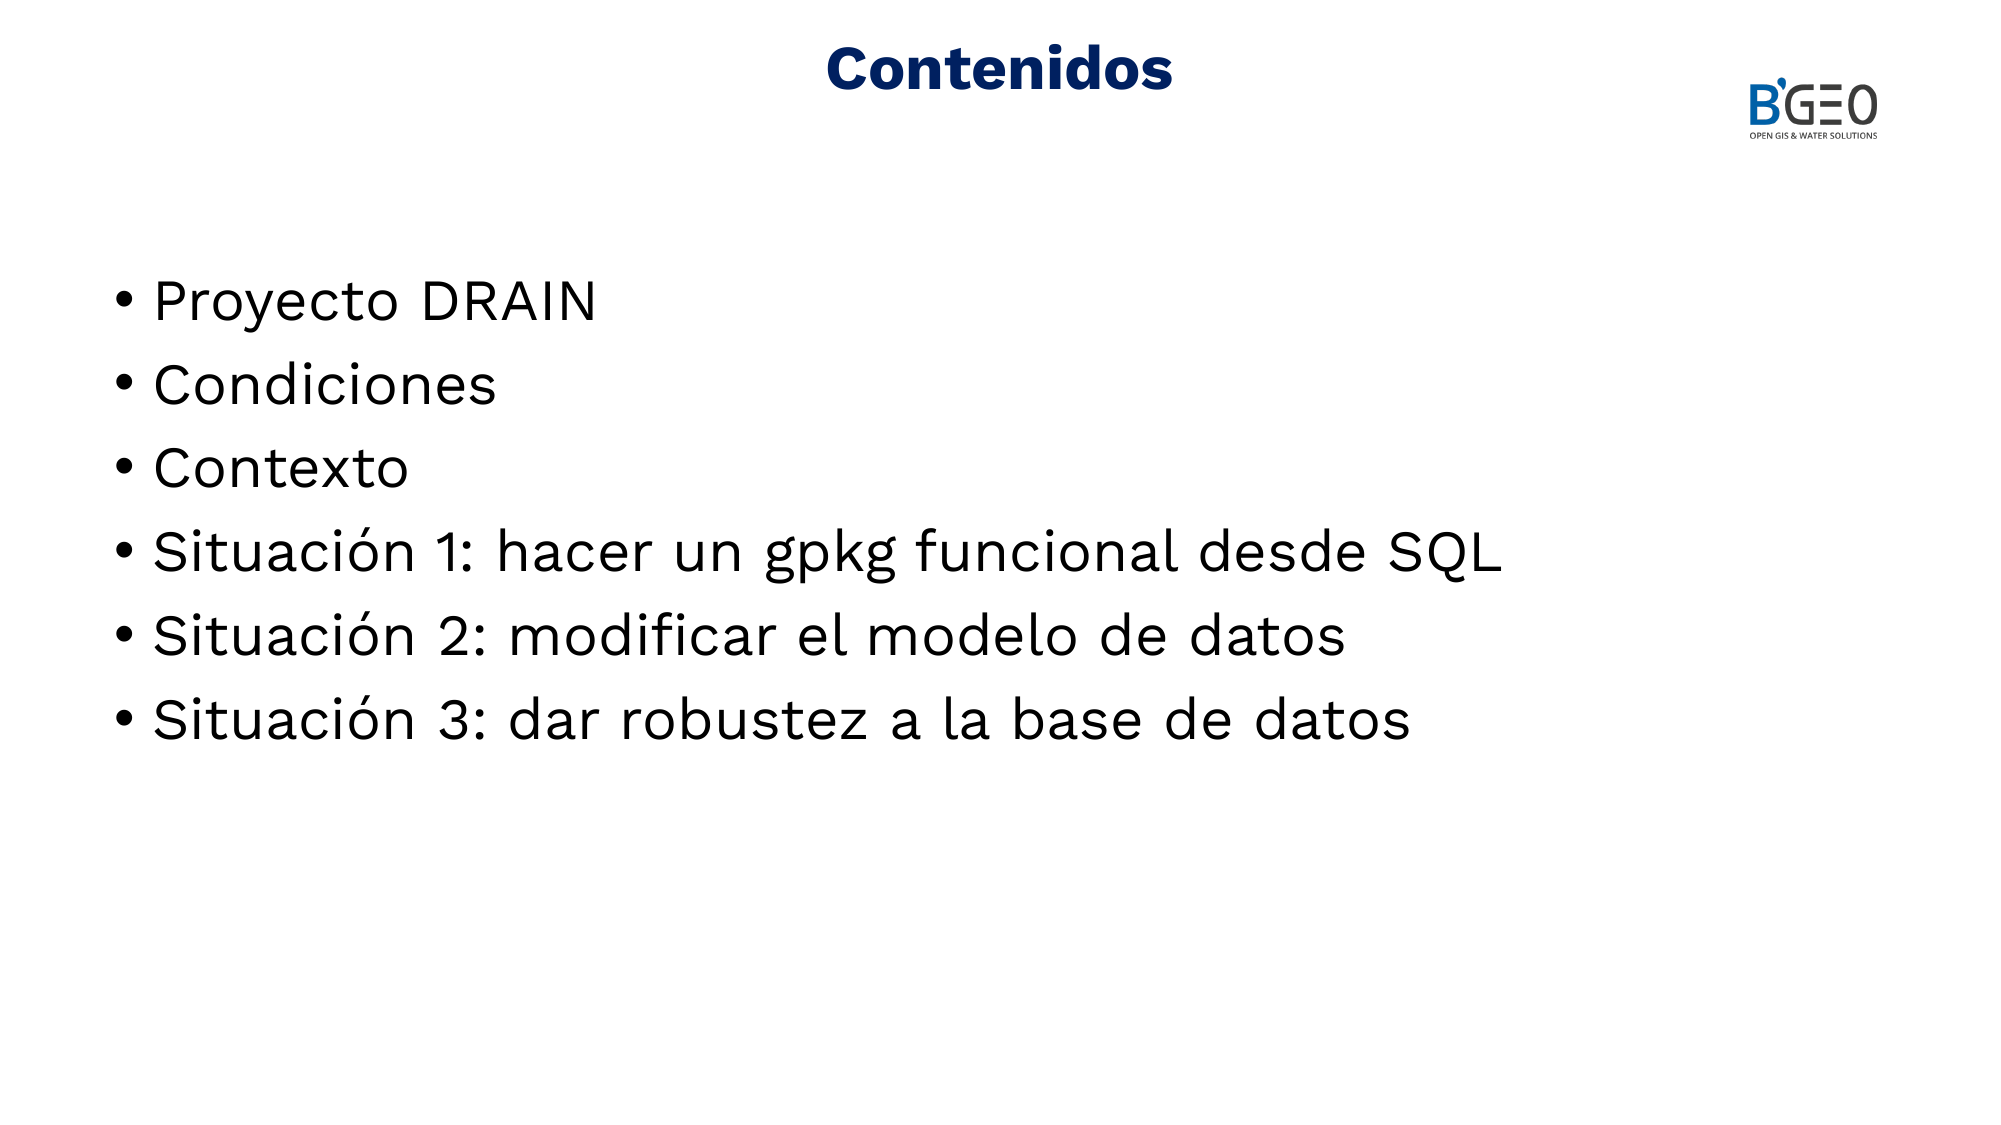

Contenidos
Proyecto DRAIN
Condiciones
Contexto
Situación 1: hacer un gpkg funcional desde SQL
Situación 2: modificar el modelo de datos
Situación 3: dar robustez a la base de datos